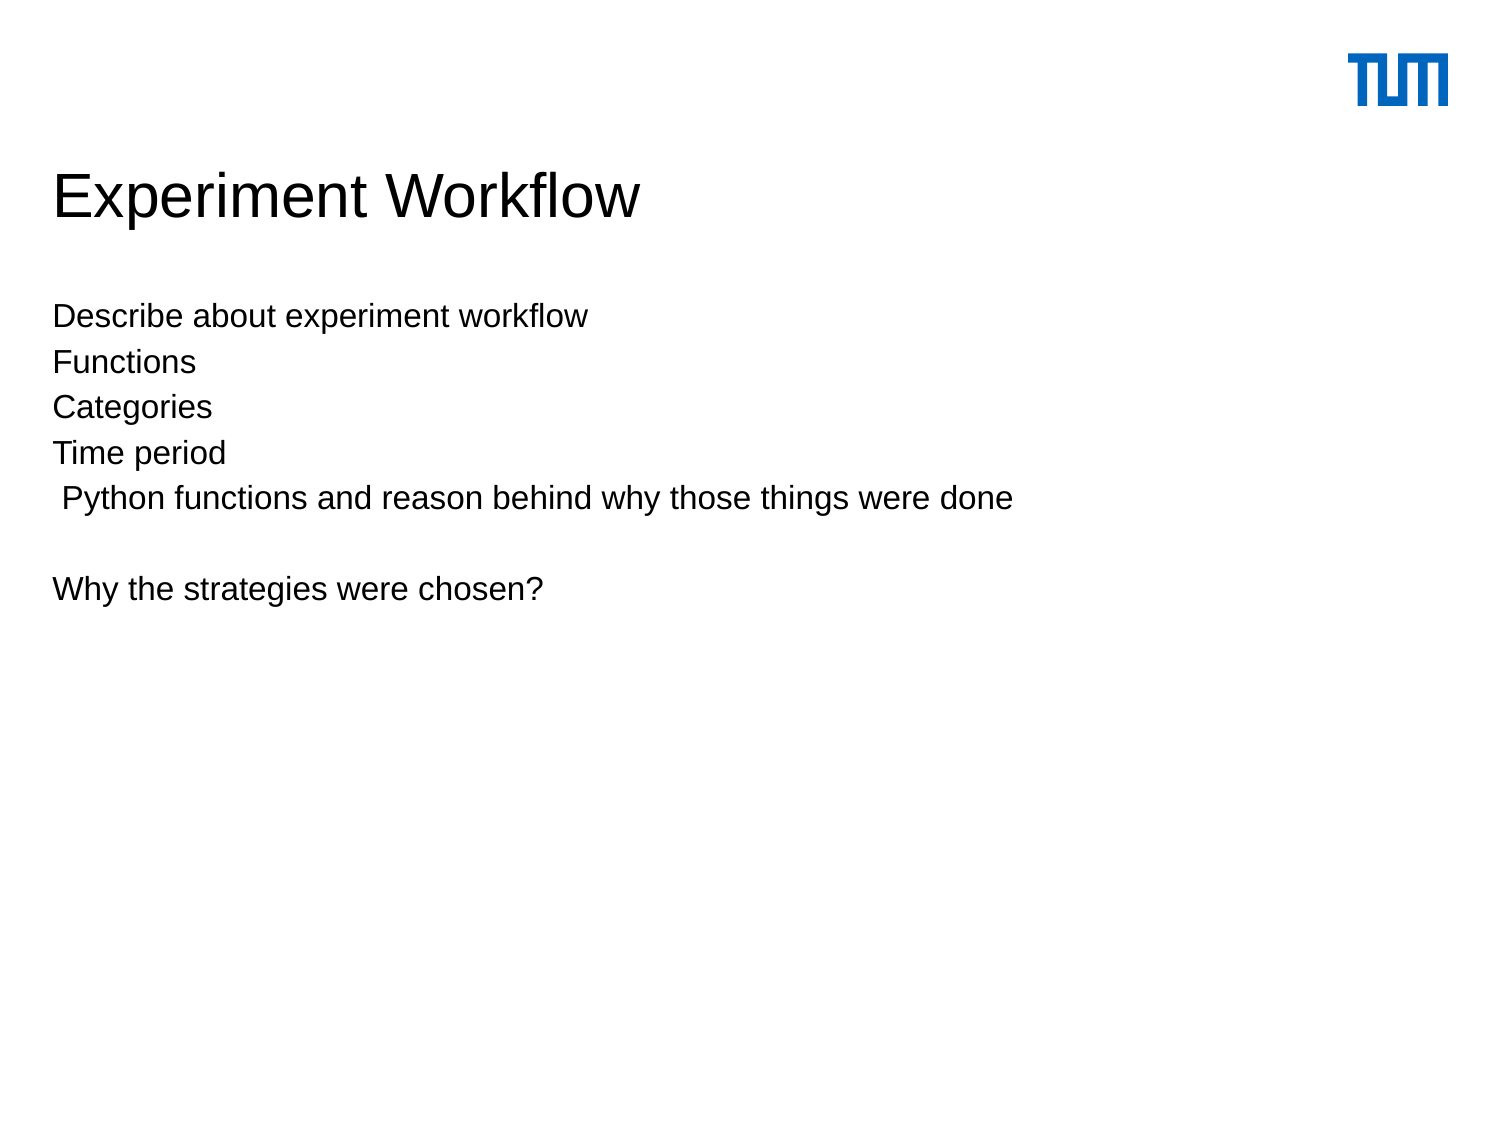

# Experiment Workflow
Describe about experiment workflow
Functions
Categories
Time period
 Python functions and reason behind why those things were done

Why the strategies were chosen?